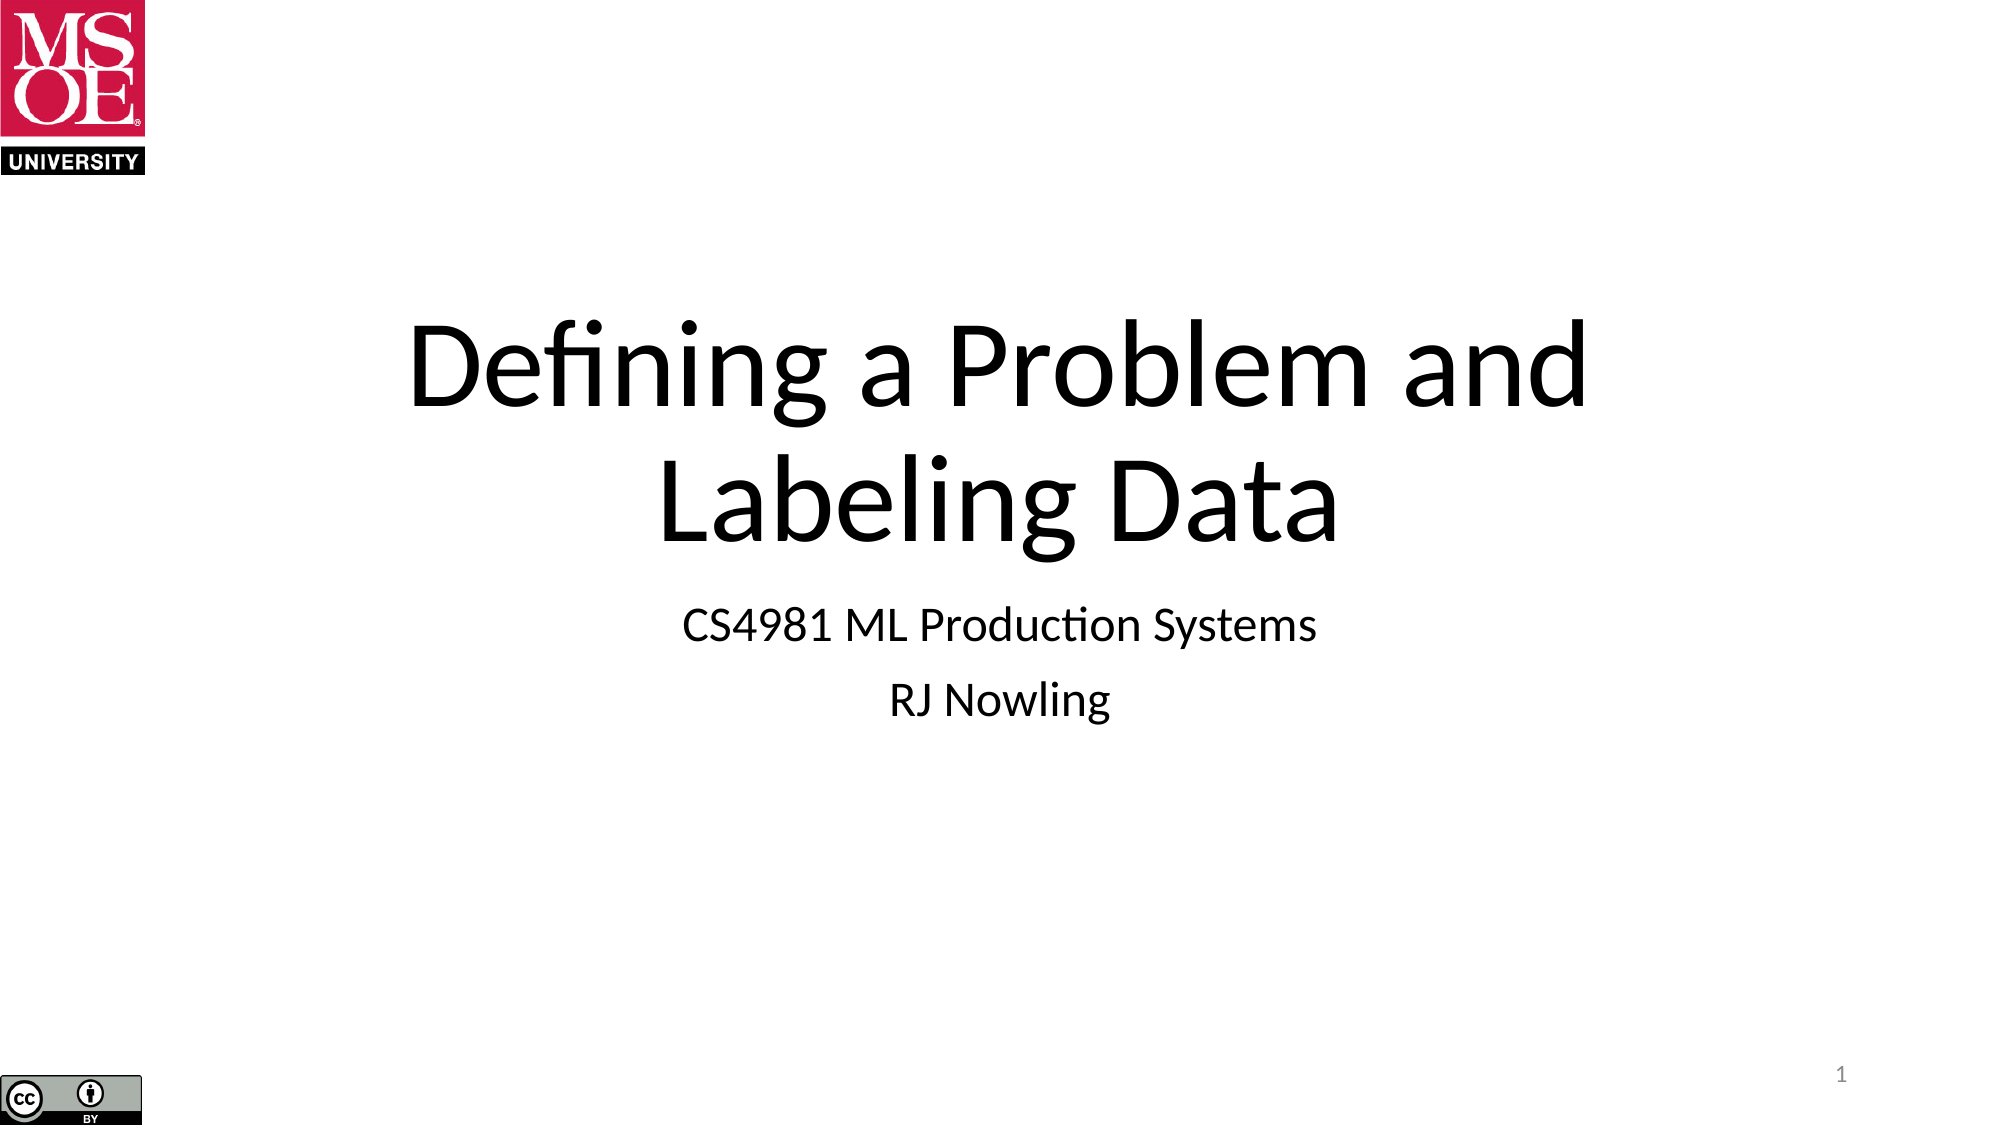

# Defining a Problem and Labeling Data
CS4981 ML Production Systems
RJ Nowling
1